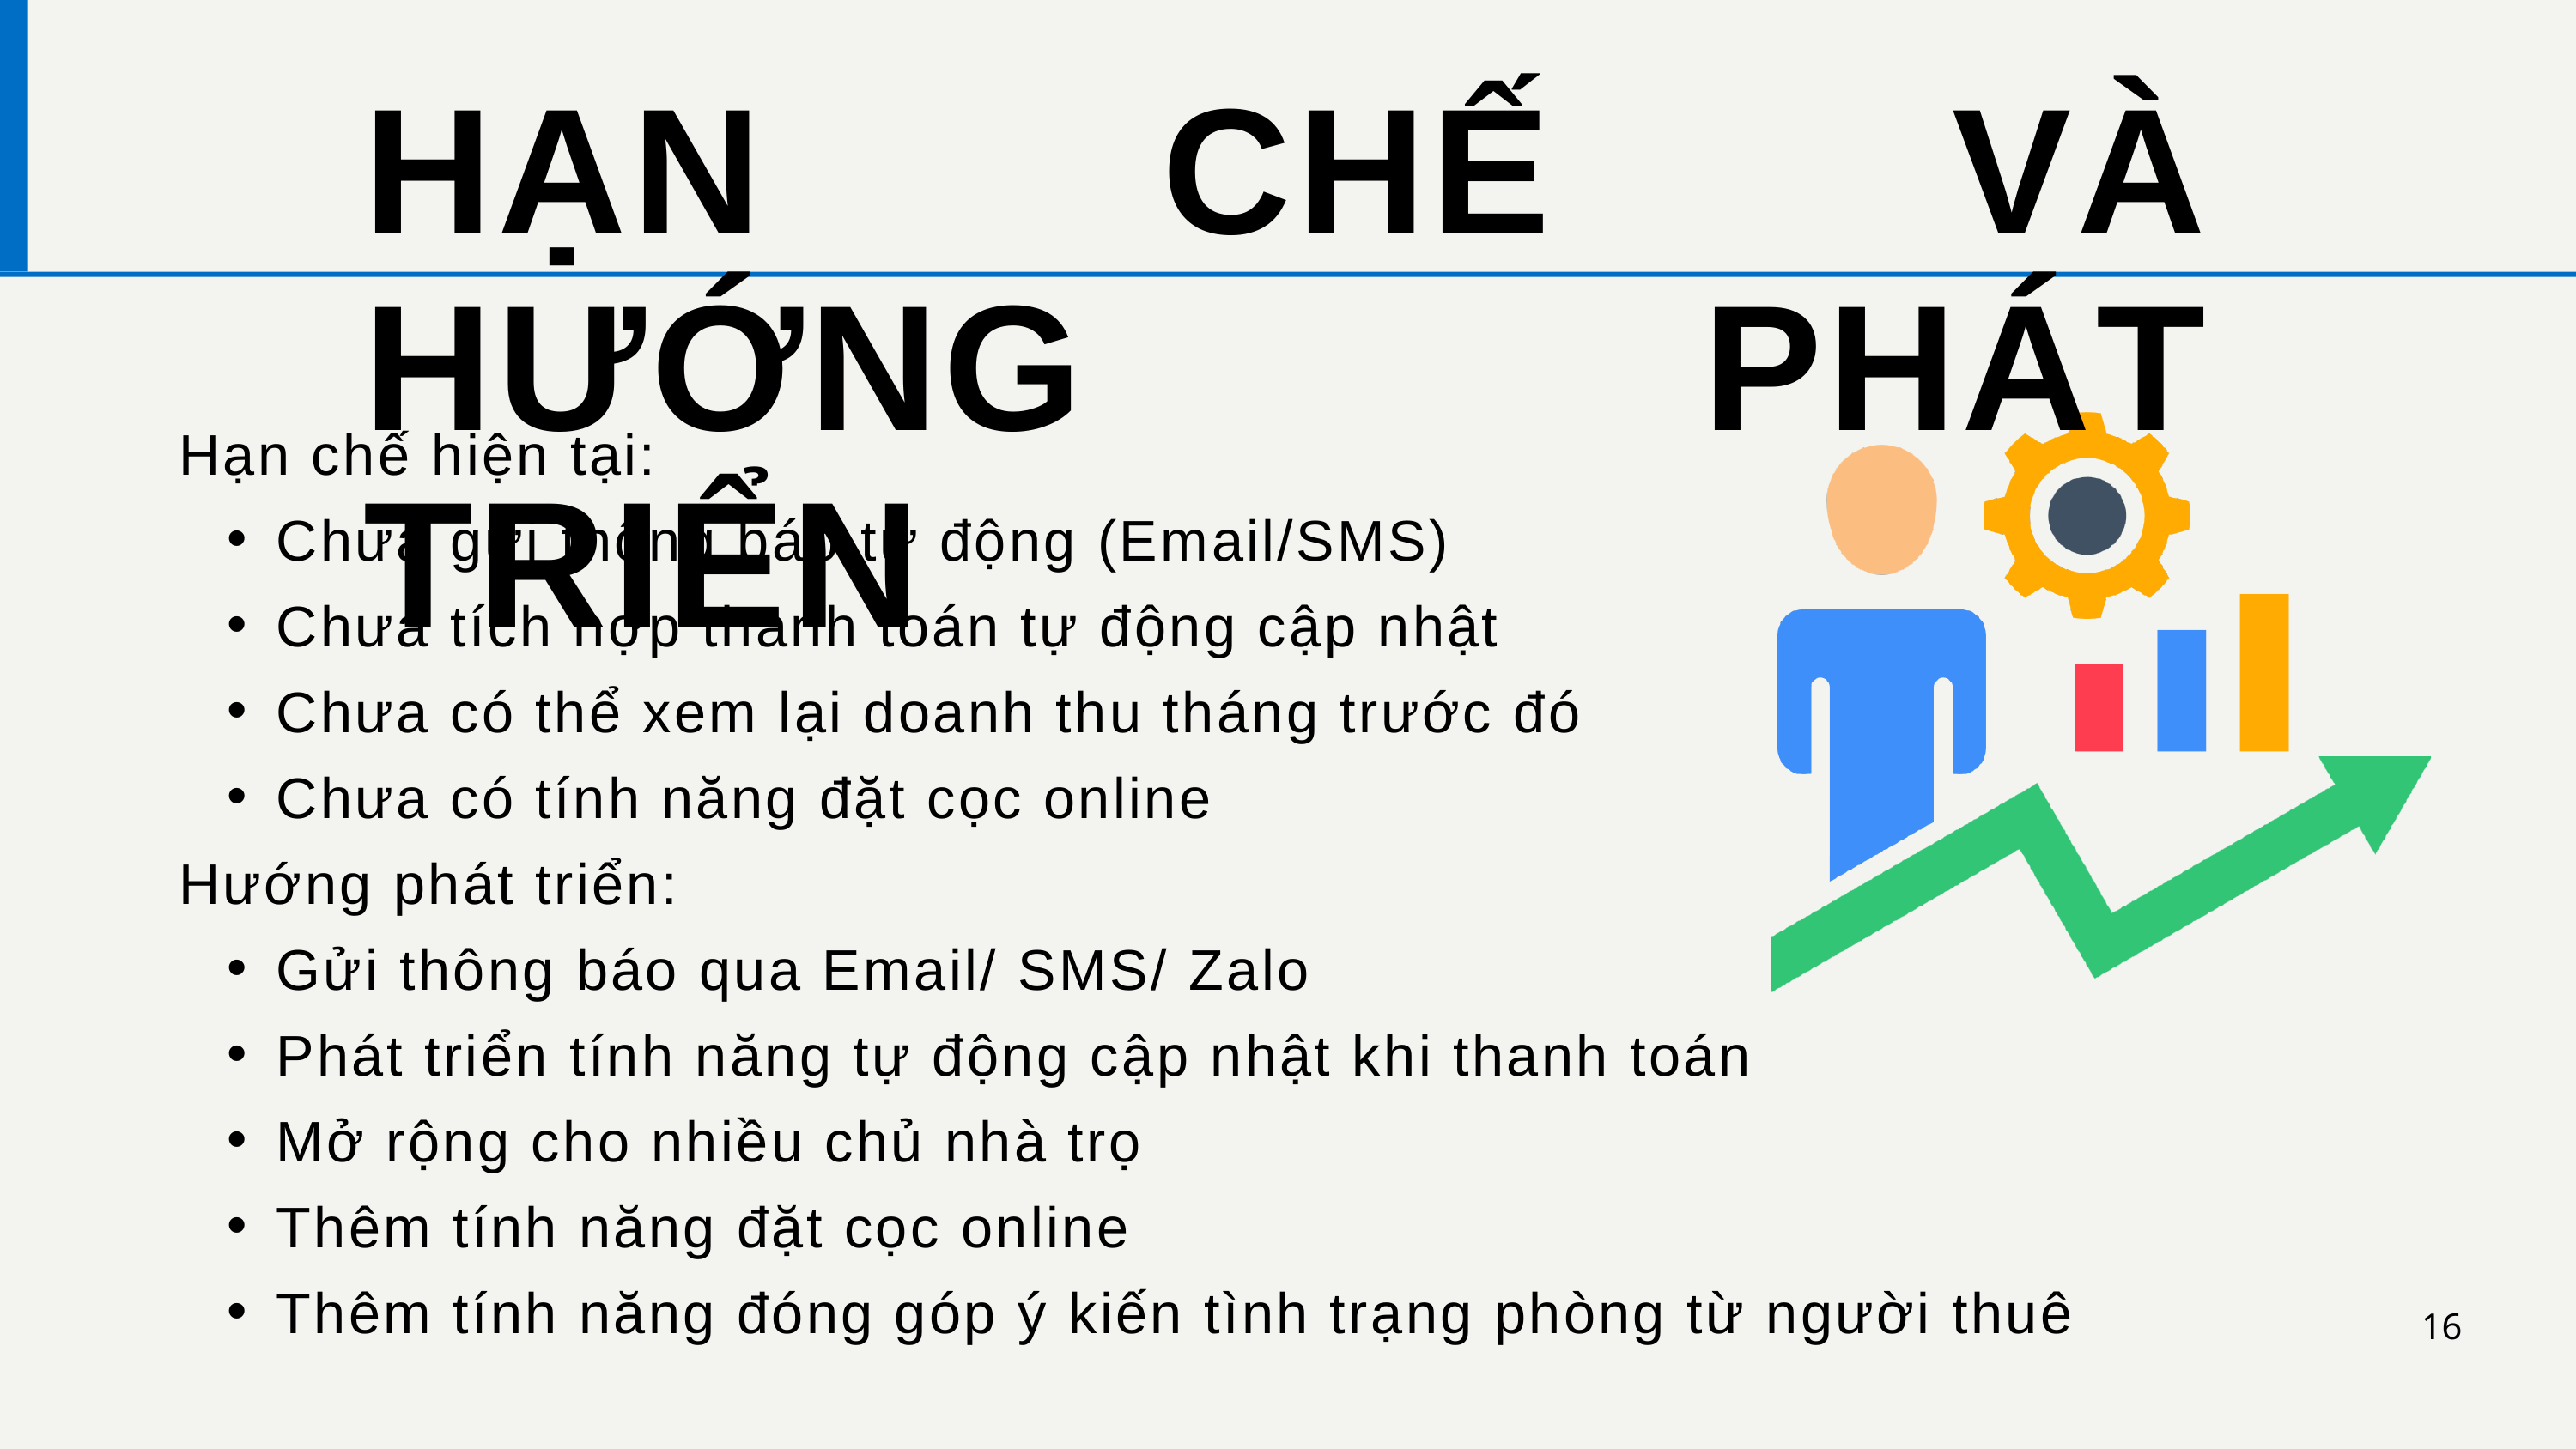

HẠN CHẾ VÀ HƯỚNG PHÁT TRIỂN

Hạn chế hiện tại:
Chưa gửi thông báo tự động (Email/SMS)
Chưa tích hợp thanh toán tự động cập nhật
Chưa có thể xem lại doanh thu tháng trước đó
Chưa có tính năng đặt cọc online
Hướng phát triển:
Gửi thông báo qua Email/ SMS/ Zalo
Phát triển tính năng tự động cập nhật khi thanh toán
Mở rộng cho nhiều chủ nhà trọ
Thêm tính năng đặt cọc online
Thêm tính năng đóng góp ý kiến tình trạng phòng từ người thuê

16